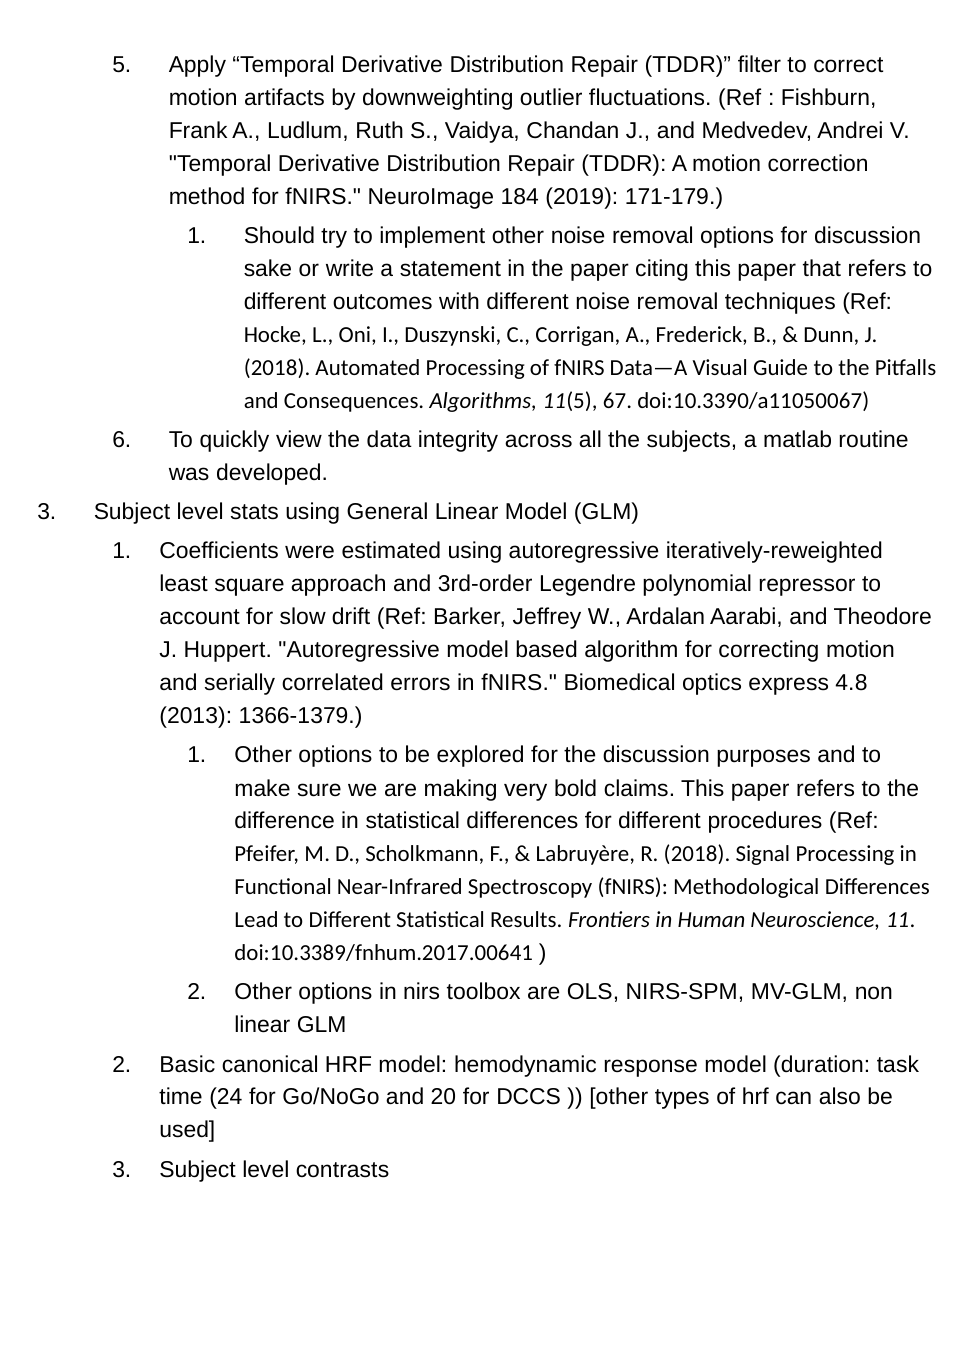

Apply “Temporal Derivative Distribution Repair (TDDR)” filter to correct motion artifacts by downweighting outlier fluctuations. (Ref : Fishburn, Frank A., Ludlum, Ruth S., Vaidya, Chandan J., and Medvedev, Andrei V. "Temporal Derivative Distribution Repair (TDDR): A motion correction method for fNIRS." NeuroImage 184 (2019): 171-179.)
Should try to implement other noise removal options for discussion sake or write a statement in the paper citing this paper that refers to different outcomes with different noise removal techniques (Ref: Hocke, L., Oni, I., Duszynski, C., Corrigan, A., Frederick, B., & Dunn, J. (2018). Automated Processing of fNIRS Data—A Visual Guide to the Pitfalls and Consequences. Algorithms, 11(5), 67. doi:10.3390/a11050067)
To quickly view the data integrity across all the subjects, a matlab routine was developed.
Subject level stats using General Linear Model (GLM)
Coefficients were estimated using autoregressive iteratively-reweighted least square approach and 3rd-order Legendre polynomial repressor to account for slow drift (Ref: Barker, Jeffrey W., Ardalan Aarabi, and Theodore J. Huppert. "Autoregressive model based algorithm for correcting motion and serially correlated errors in fNIRS." Biomedical optics express 4.8 (2013): 1366-1379.)
Other options to be explored for the discussion purposes and to make sure we are making very bold claims. This paper refers to the difference in statistical differences for different procedures (Ref: Pfeifer, M. D., Scholkmann, F., & Labruyère, R. (2018). Signal Processing in Functional Near-Infrared Spectroscopy (fNIRS): Methodological Differences Lead to Different Statistical Results. Frontiers in Human Neuroscience, 11. doi:10.3389/fnhum.2017.00641 )
Other options in nirs toolbox are OLS, NIRS-SPM, MV-GLM, non linear GLM
Basic canonical HRF model: hemodynamic response model (duration: task time (24 for Go/NoGo and 20 for DCCS )) [other types of hrf can also be used]
Subject level contrasts